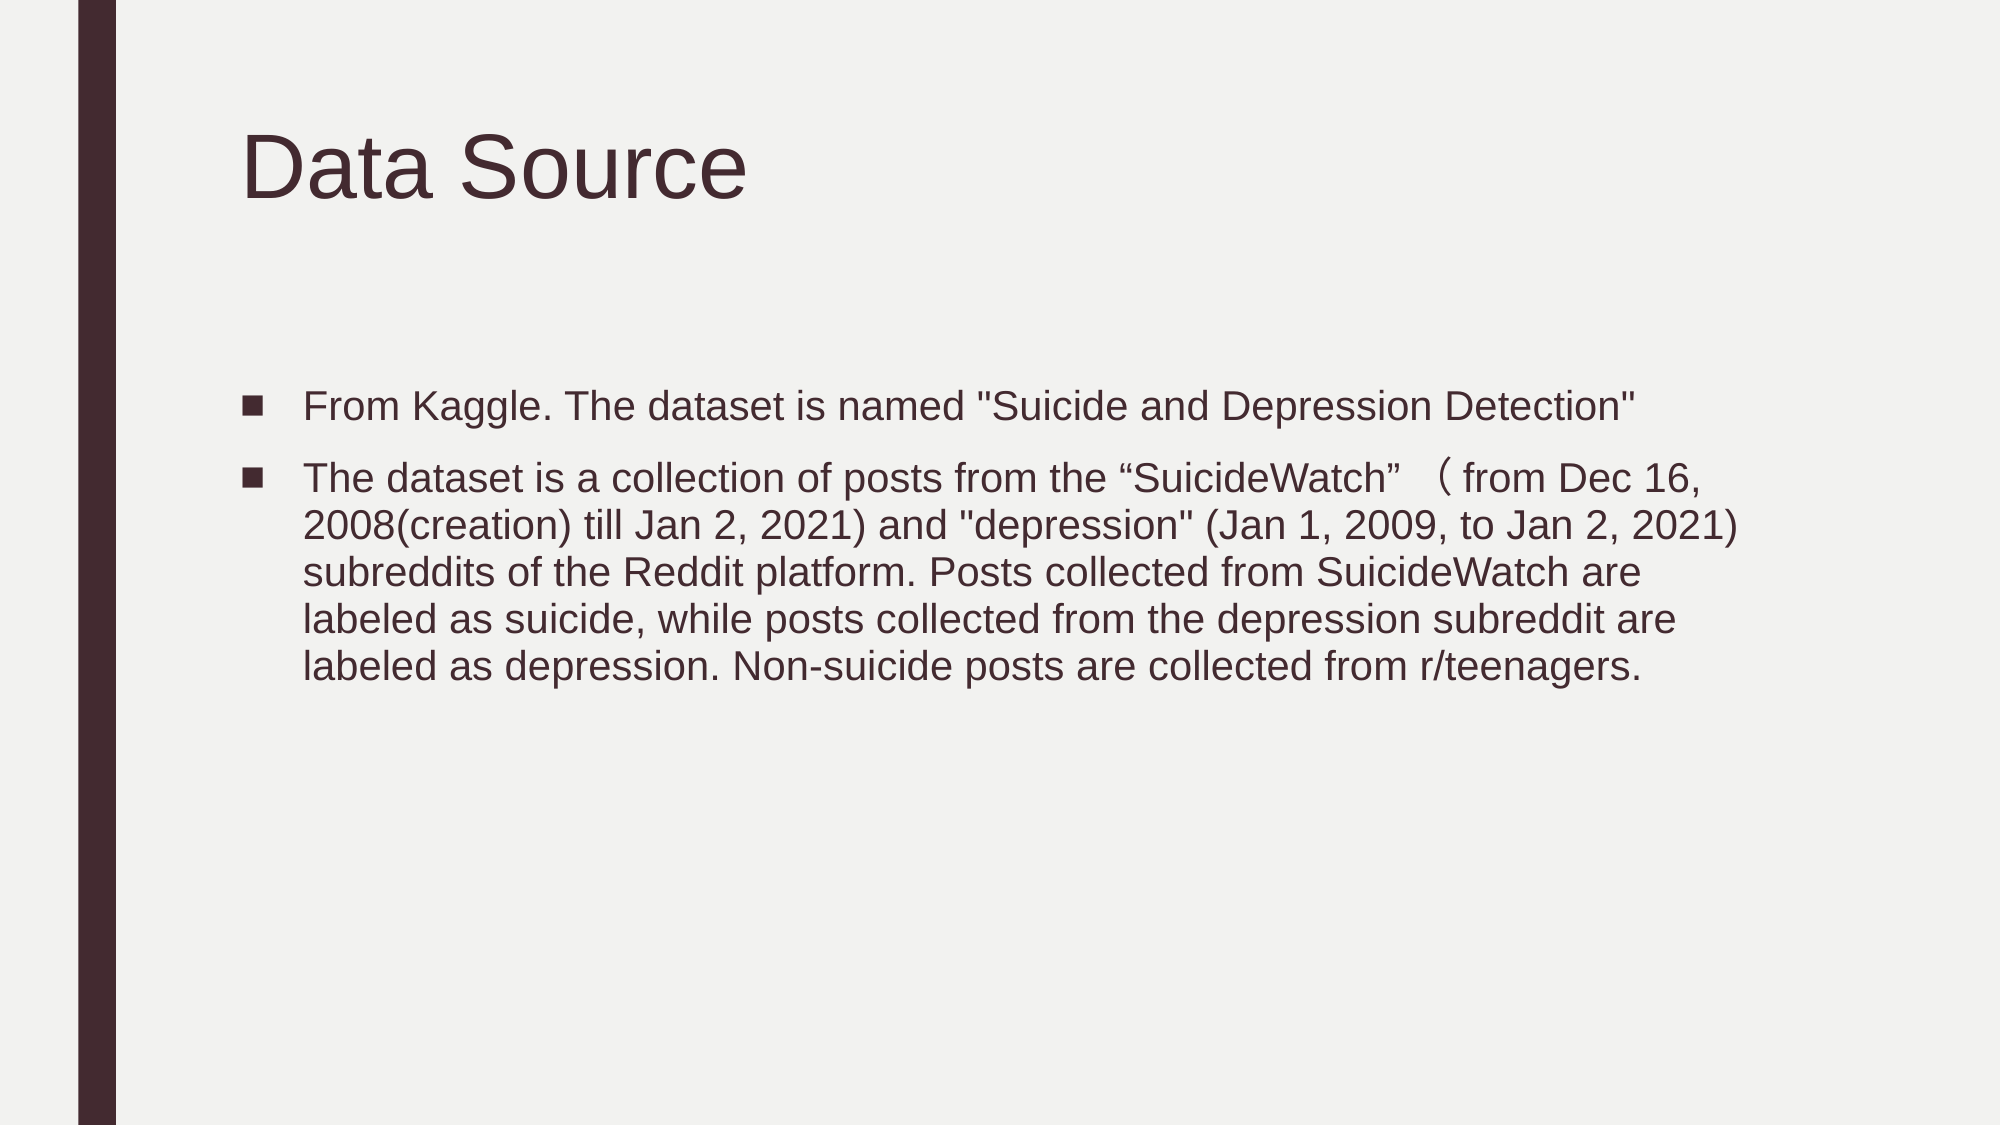

# Data Source
From Kaggle. The dataset is named "Suicide and Depression Detection"
The dataset is a collection of posts from the “SuicideWatch”（from Dec 16, 2008(creation) till Jan 2, 2021) and "depression" (Jan 1, 2009, to Jan 2, 2021) subreddits of the Reddit platform. Posts collected from SuicideWatch are labeled as suicide, while posts collected from the depression subreddit are labeled as depression. Non-suicide posts are collected from r/teenagers.